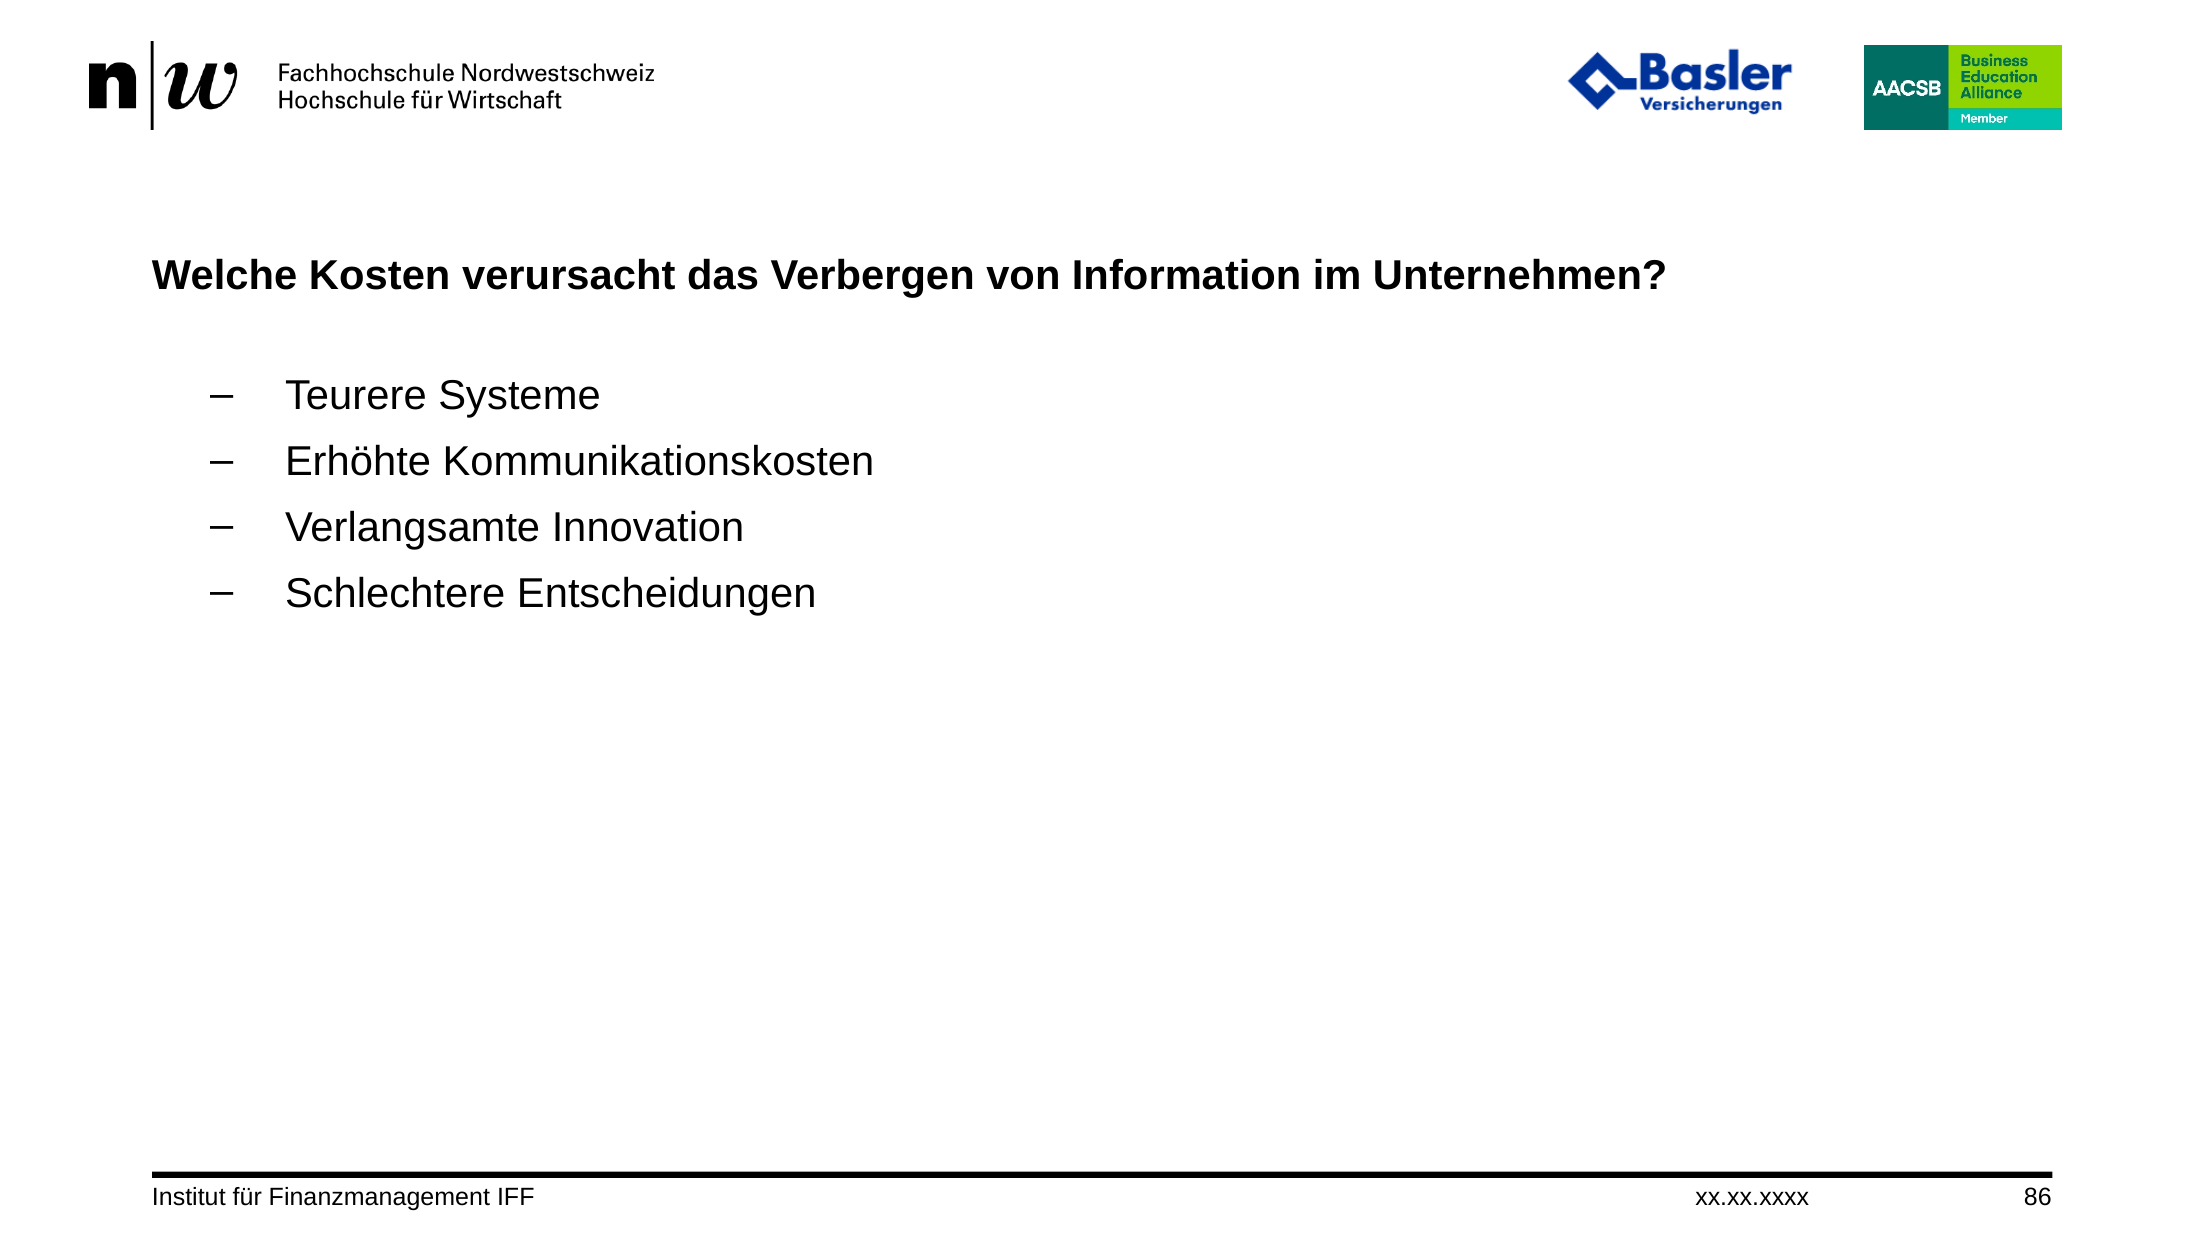

# Welche Kosten verursacht das Verbergen von Information im Unternehmen?
Teurere Systeme
Erhöhte Kommunikationskosten
Verlangsamte Innovation
Schlechtere Entscheidungen

Institut für Finanzmanagement IFF
xx.xx.xxxx
86